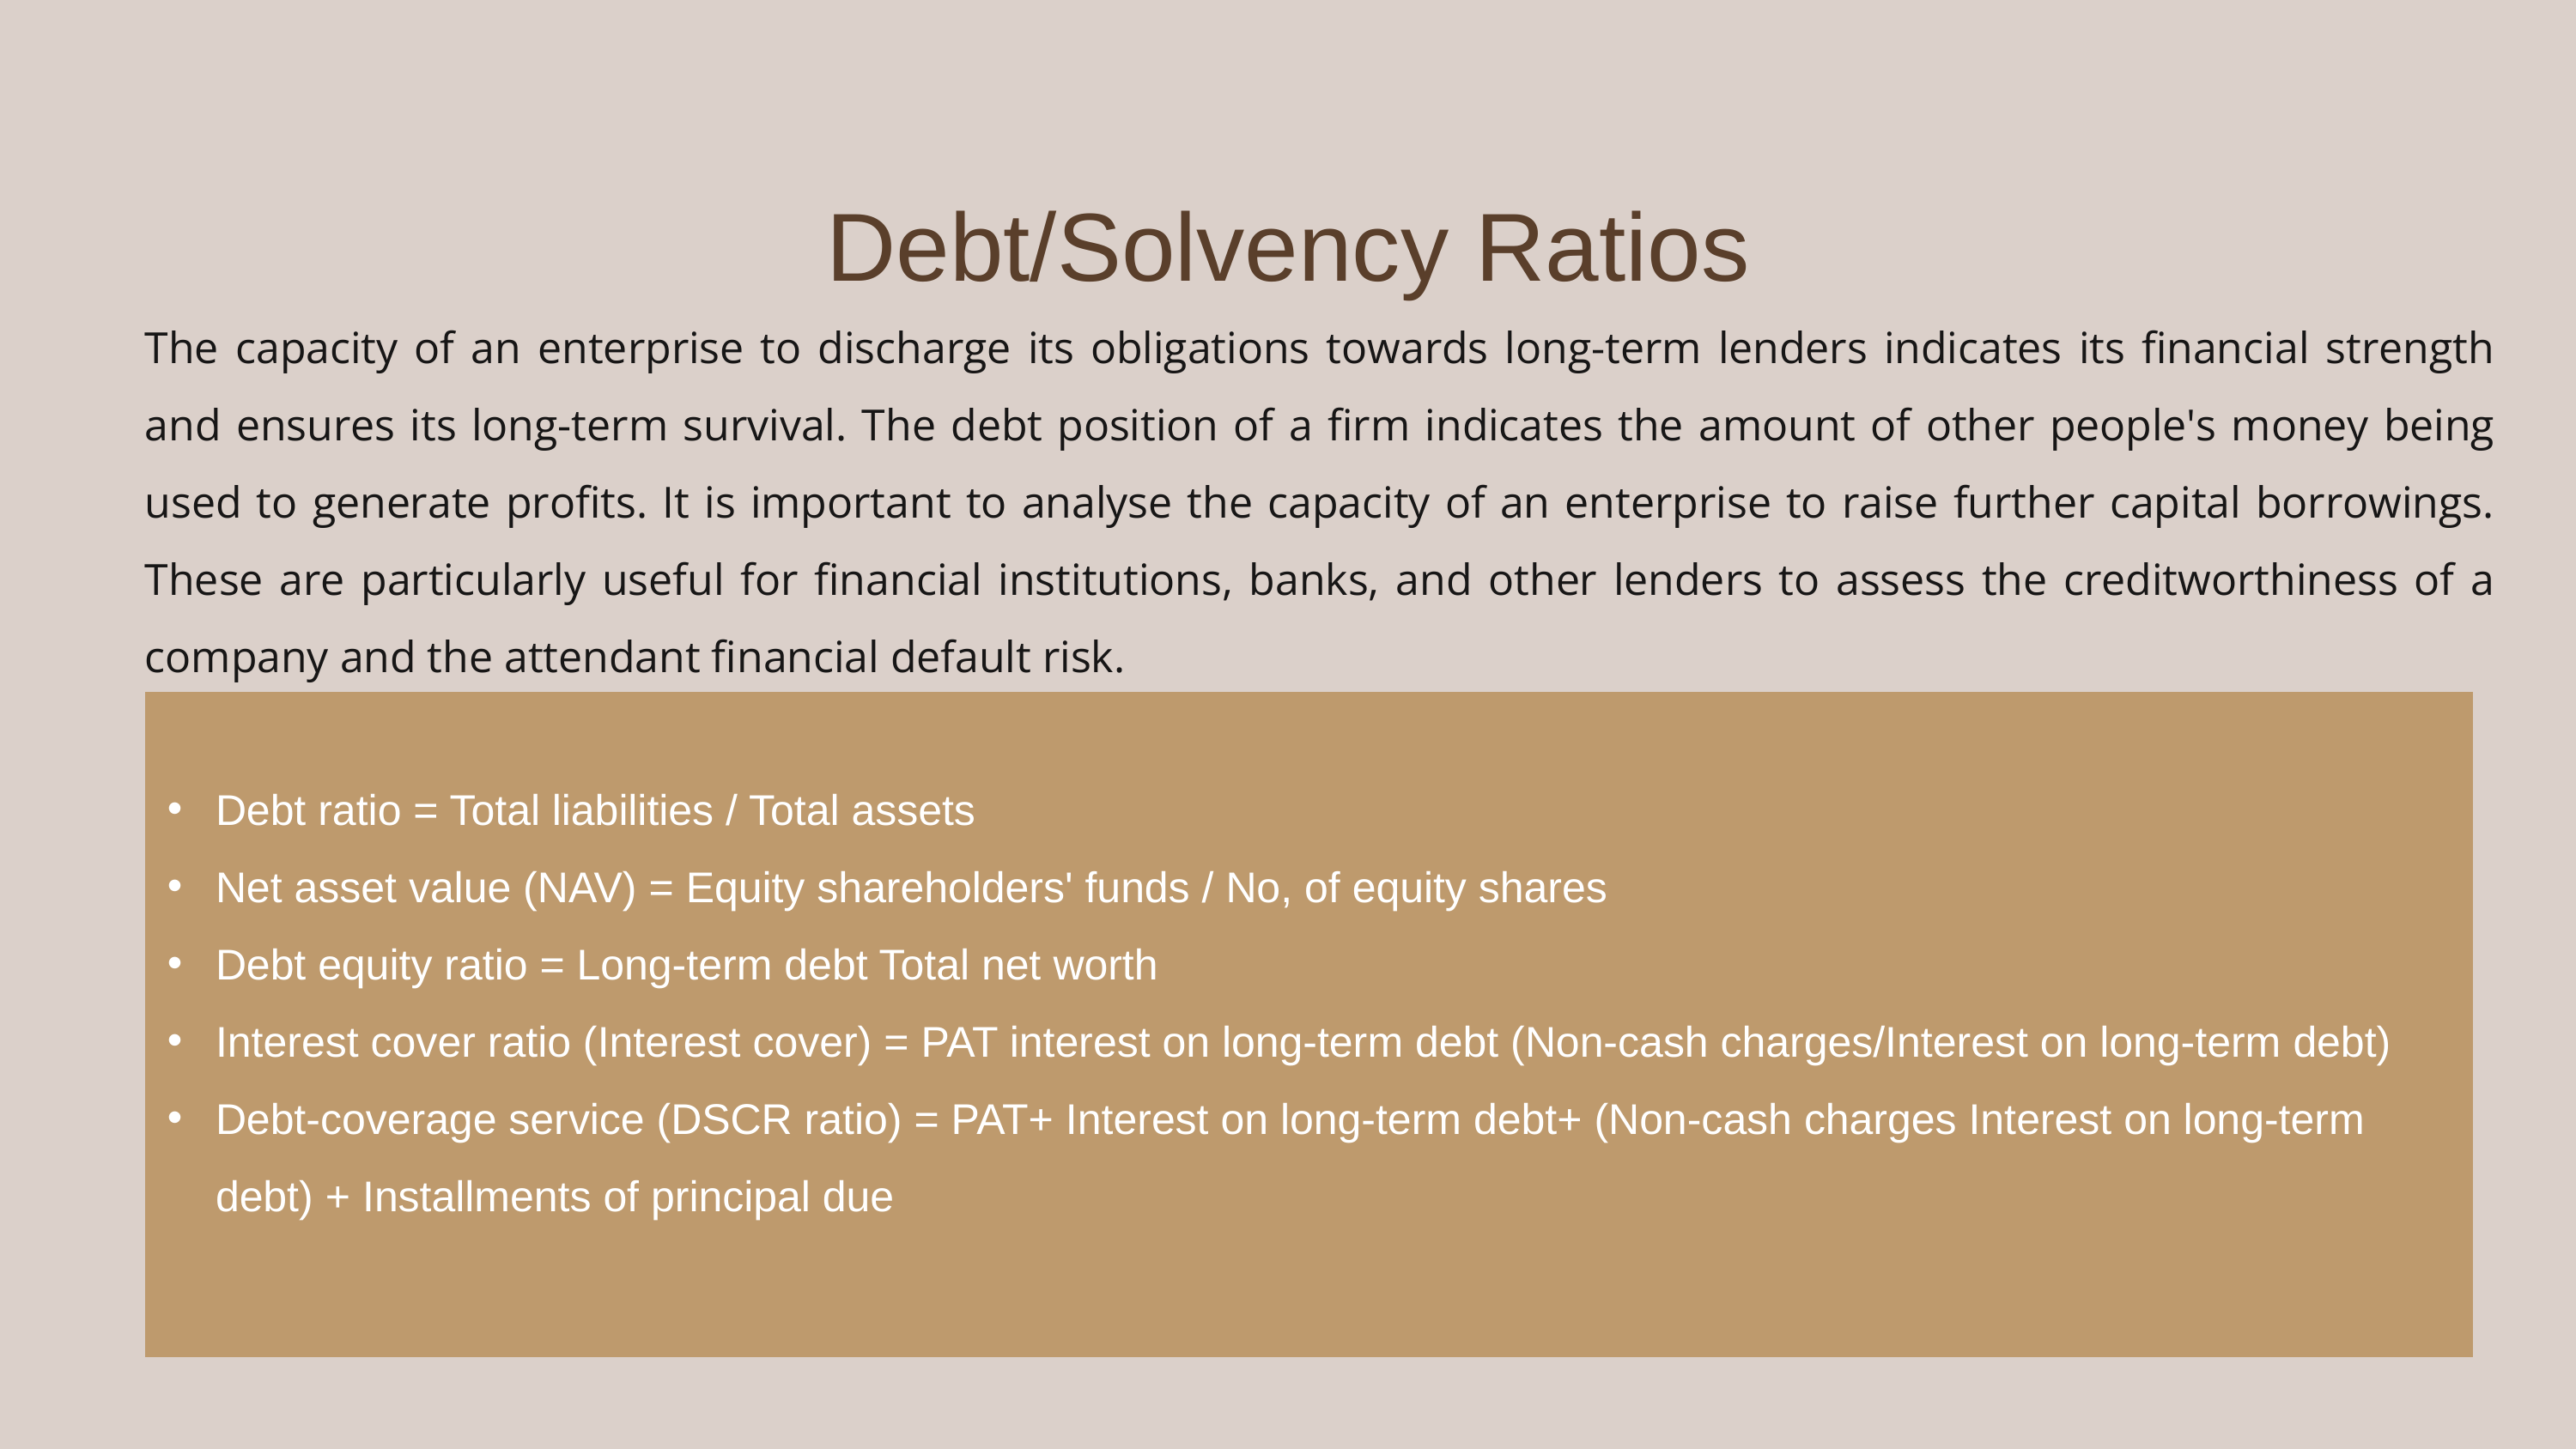

Debt/Solvency Ratios
The capacity of an enterprise to discharge its obligations towards long-term lenders indicates its financial strength and ensures its long-term survival. The debt position of a firm indicates the amount of other people's money being used to generate profits. It is important to analyse the capacity of an enterprise to raise further capital borrowings. These are particularly useful for financial institutions, banks, and other lenders to assess the creditworthiness of a company and the attendant financial default risk.

Debt ratio = Total liabilities / Total assets
Net asset value (NAV) = Equity shareholders' funds / No, of equity shares
Debt equity ratio = Long-term debt Total net worth
Interest cover ratio (Interest cover) = PAT interest on long-term debt (Non-cash charges/Interest on long-term debt)
Debt-coverage service (DSCR ratio) = PAT+ Interest on long-term debt+ (Non-cash charges Interest on long-term debt) + Installments of principal due